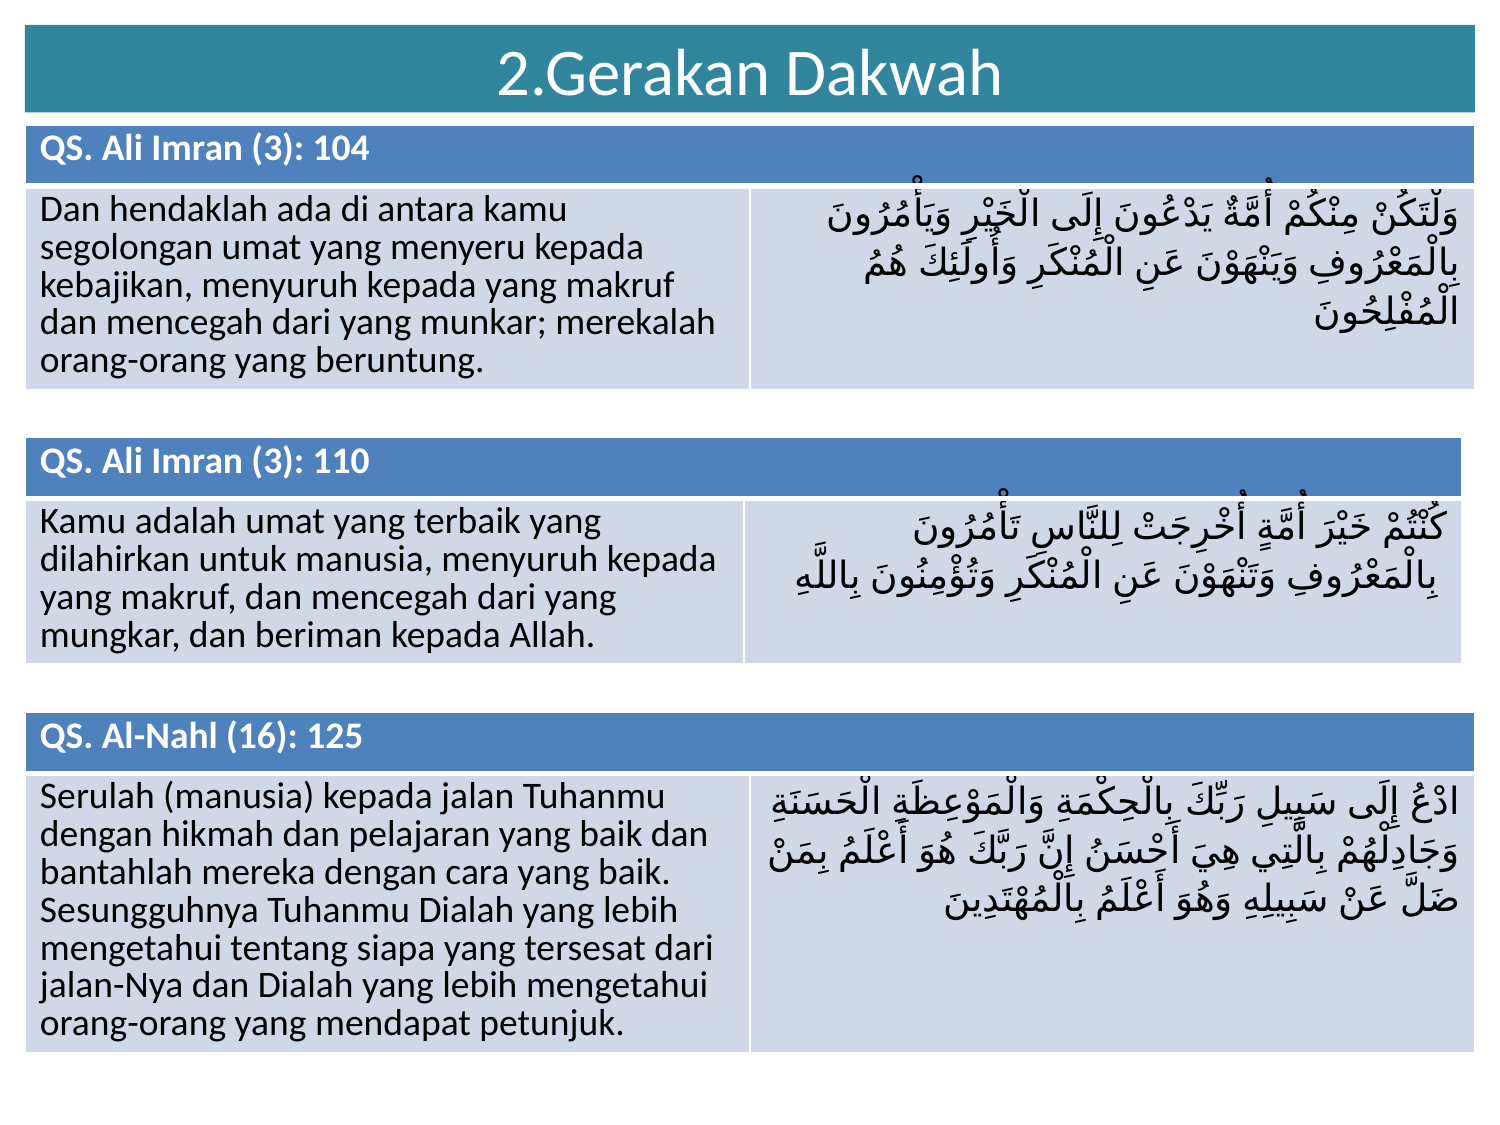

# 2.Gerakan Dakwah
| QS. Ali Imran (3): 104 |  |
| --- | --- |
| Dan hendaklah ada di antara kamu segolongan umat yang menyeru kepada kebajikan, menyuruh kepada yang makruf dan mencegah dari yang munkar; merekalah orang-orang yang beruntung. | وَلْتَكُنْ مِنْكُمْ أُمَّةٌ يَدْعُونَ إِلَى الْخَيْرِ وَيَأْمُرُونَ بِالْمَعْرُوفِ وَيَنْهَوْنَ عَنِ الْمُنْكَرِ وَأُولَئِكَ هُمُ الْمُفْلِحُونَ |
|  |  |
| --- | --- |
|  |  |
| QS. Ali Imran (3): 110 |  |
| --- | --- |
| Kamu adalah umat yang terbaik yang dilahirkan untuk manusia, menyuruh kepada yang makruf, dan mencegah dari yang mungkar, dan beriman kepada Allah. | كُنْتُمْ خَيْرَ أُمَّةٍ أُخْرِجَتْ لِلنَّاسِ تَأْمُرُونَ بِالْمَعْرُوفِ وَتَنْهَوْنَ عَنِ الْمُنْكَرِ وَتُؤْمِنُونَ بِاللَّهِ |
| QS. Al-Nahl (16): 125 |  |
| --- | --- |
| Serulah (manusia) kepada jalan Tuhanmu dengan hikmah dan pelajaran yang baik dan bantahlah mereka dengan cara yang baik. Sesungguhnya Tuhanmu Dialah yang lebih mengetahui tentang siapa yang tersesat dari jalan-Nya dan Dialah yang lebih mengetahui orang-orang yang mendapat petunjuk. | ادْعُ إِلَى سَبِيلِ رَبِّكَ بِالْحِكْمَةِ وَالْمَوْعِظَةِ الْحَسَنَةِ وَجَادِلْهُمْ بِالَّتِي هِيَ أَحْسَنُ إِنَّ رَبَّكَ هُوَ أَعْلَمُ بِمَنْ ضَلَّ عَنْ سَبِيلِهِ وَهُوَ أَعْلَمُ بِالْمُهْتَدِينَ |